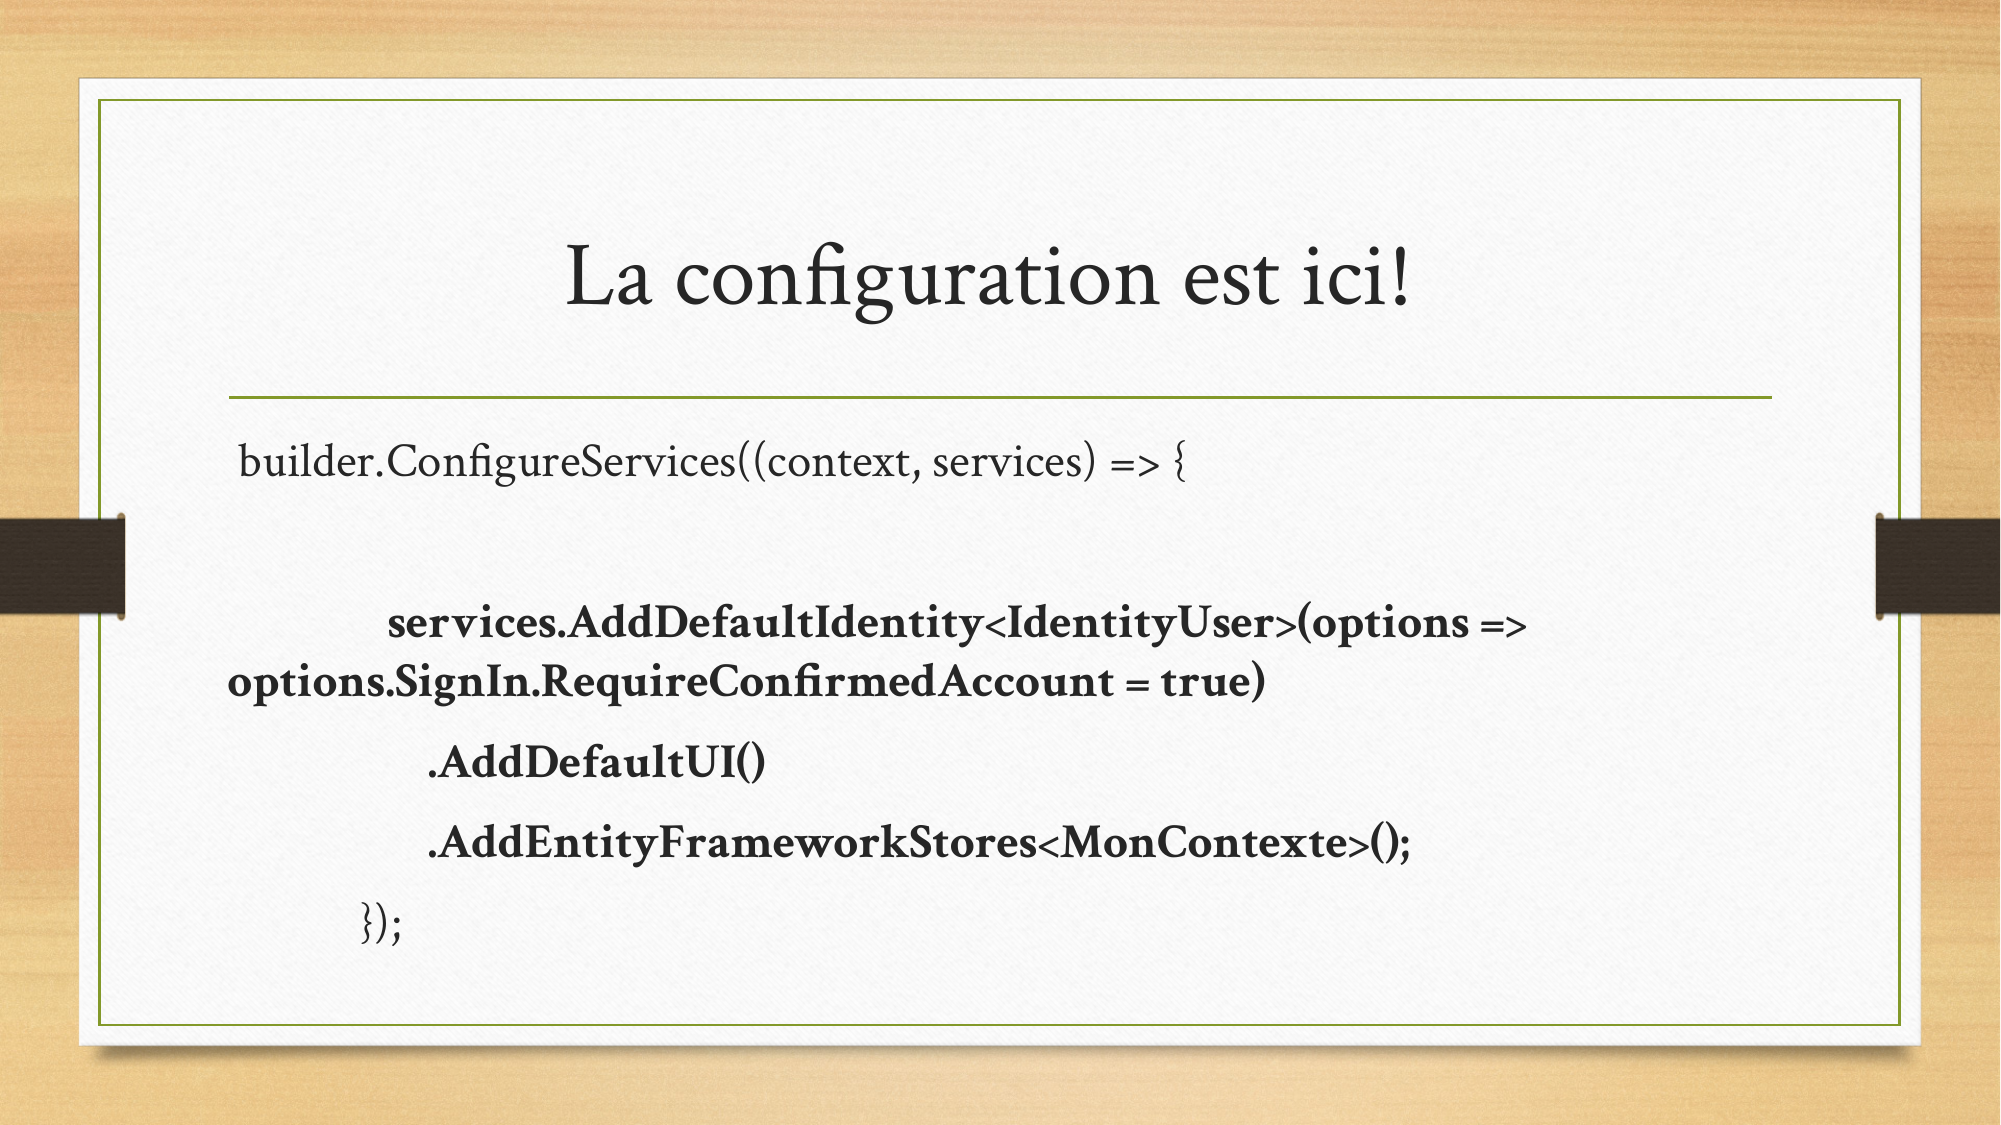

# La configuration est ici!
 builder.ConfigureServices((context, services) => {

                services.AddDefaultIdentity<IdentityUser>(options => 															options.SignIn.RequireConfirmedAccount = true)
                    .AddDefaultUI()
                    .AddEntityFrameworkStores<MonContexte>();
            });